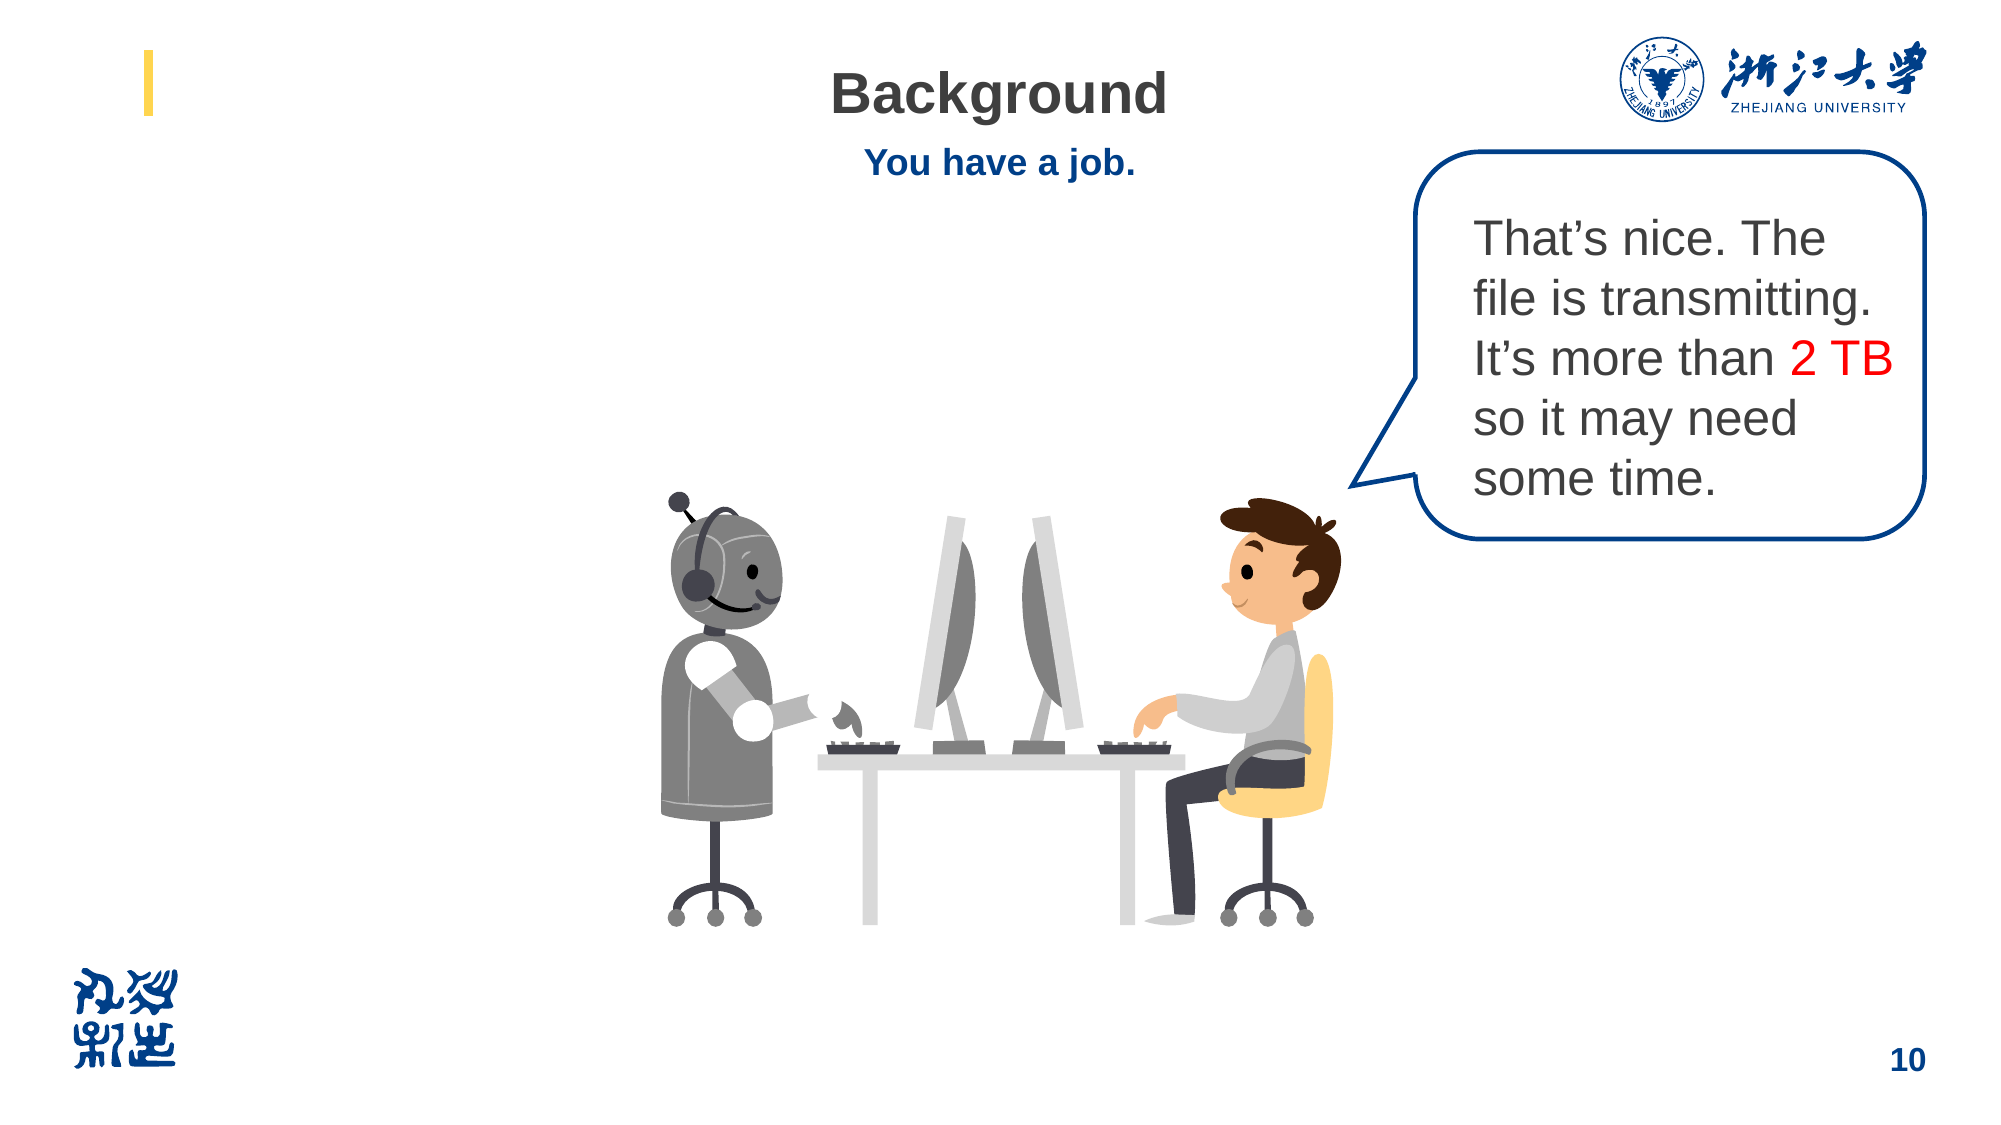

# Background
You have a job.

That’s nice. The file is transmitting. It’s more than 2 TB so it may need some time.

10